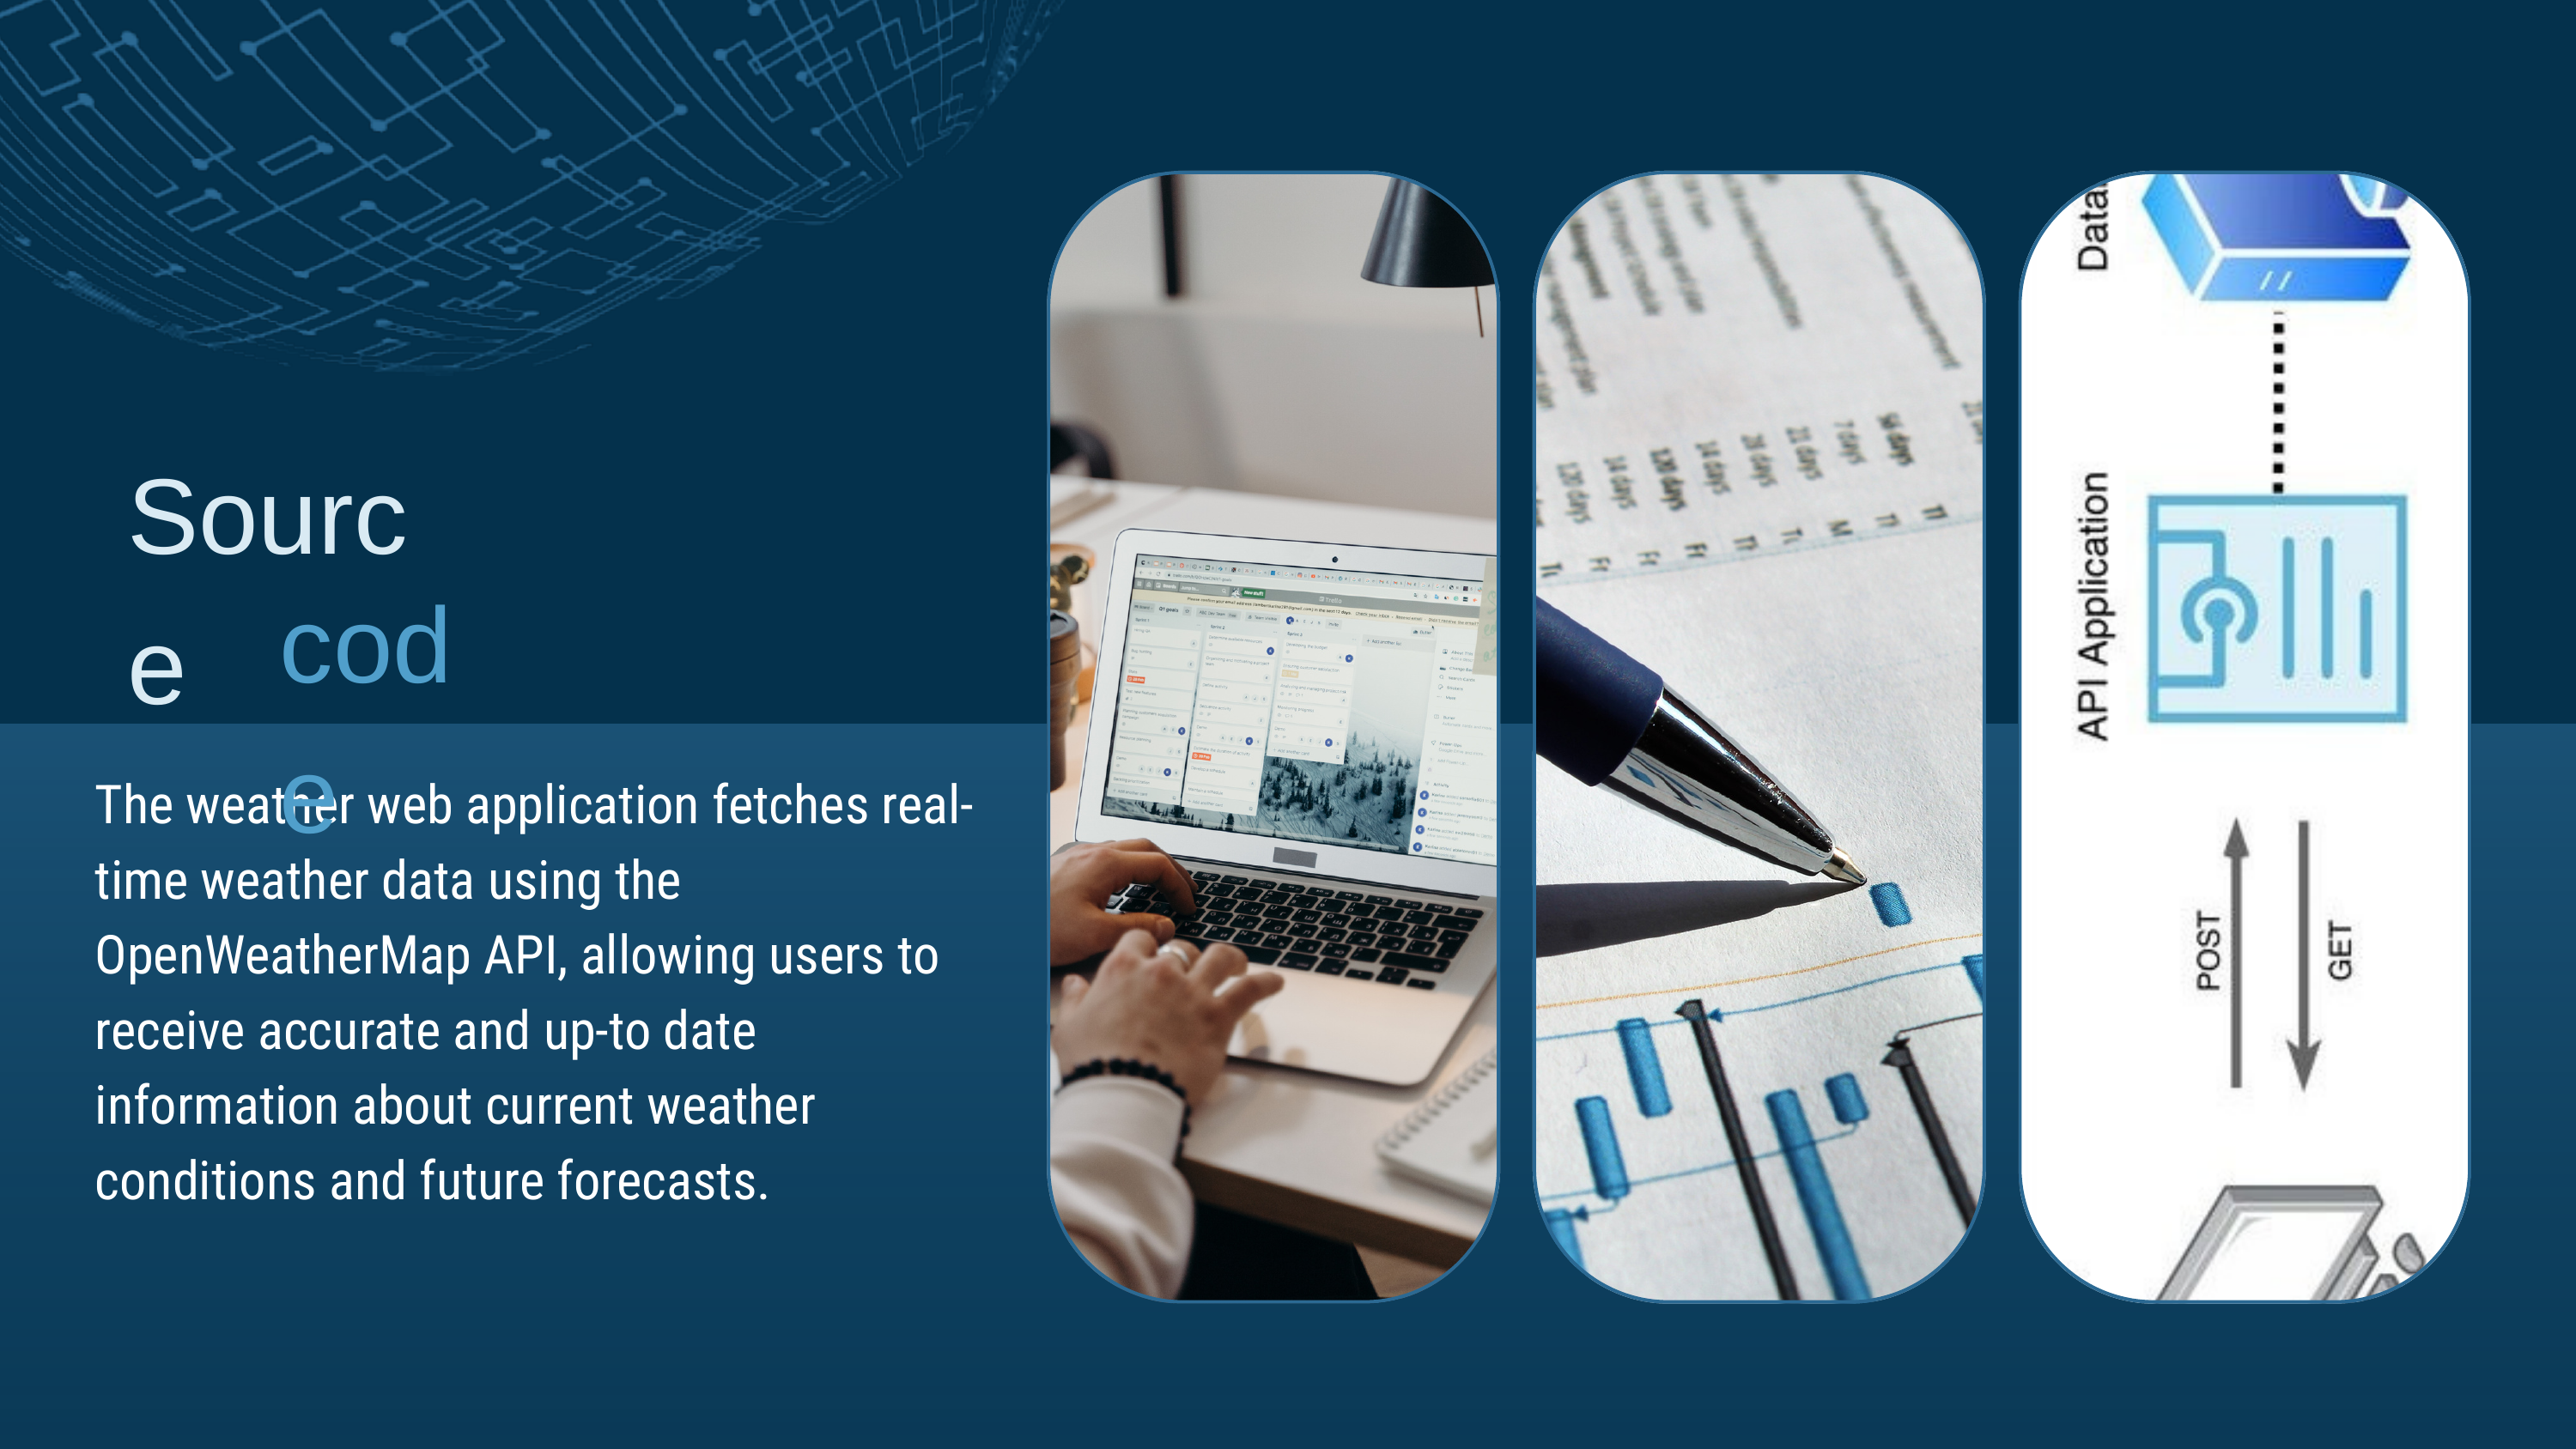

Source
code

The weather web application fetches real-time weather data using the OpenWeatherMap API, allowing users to receive accurate and up-to date information about current weather conditions and future forecasts.